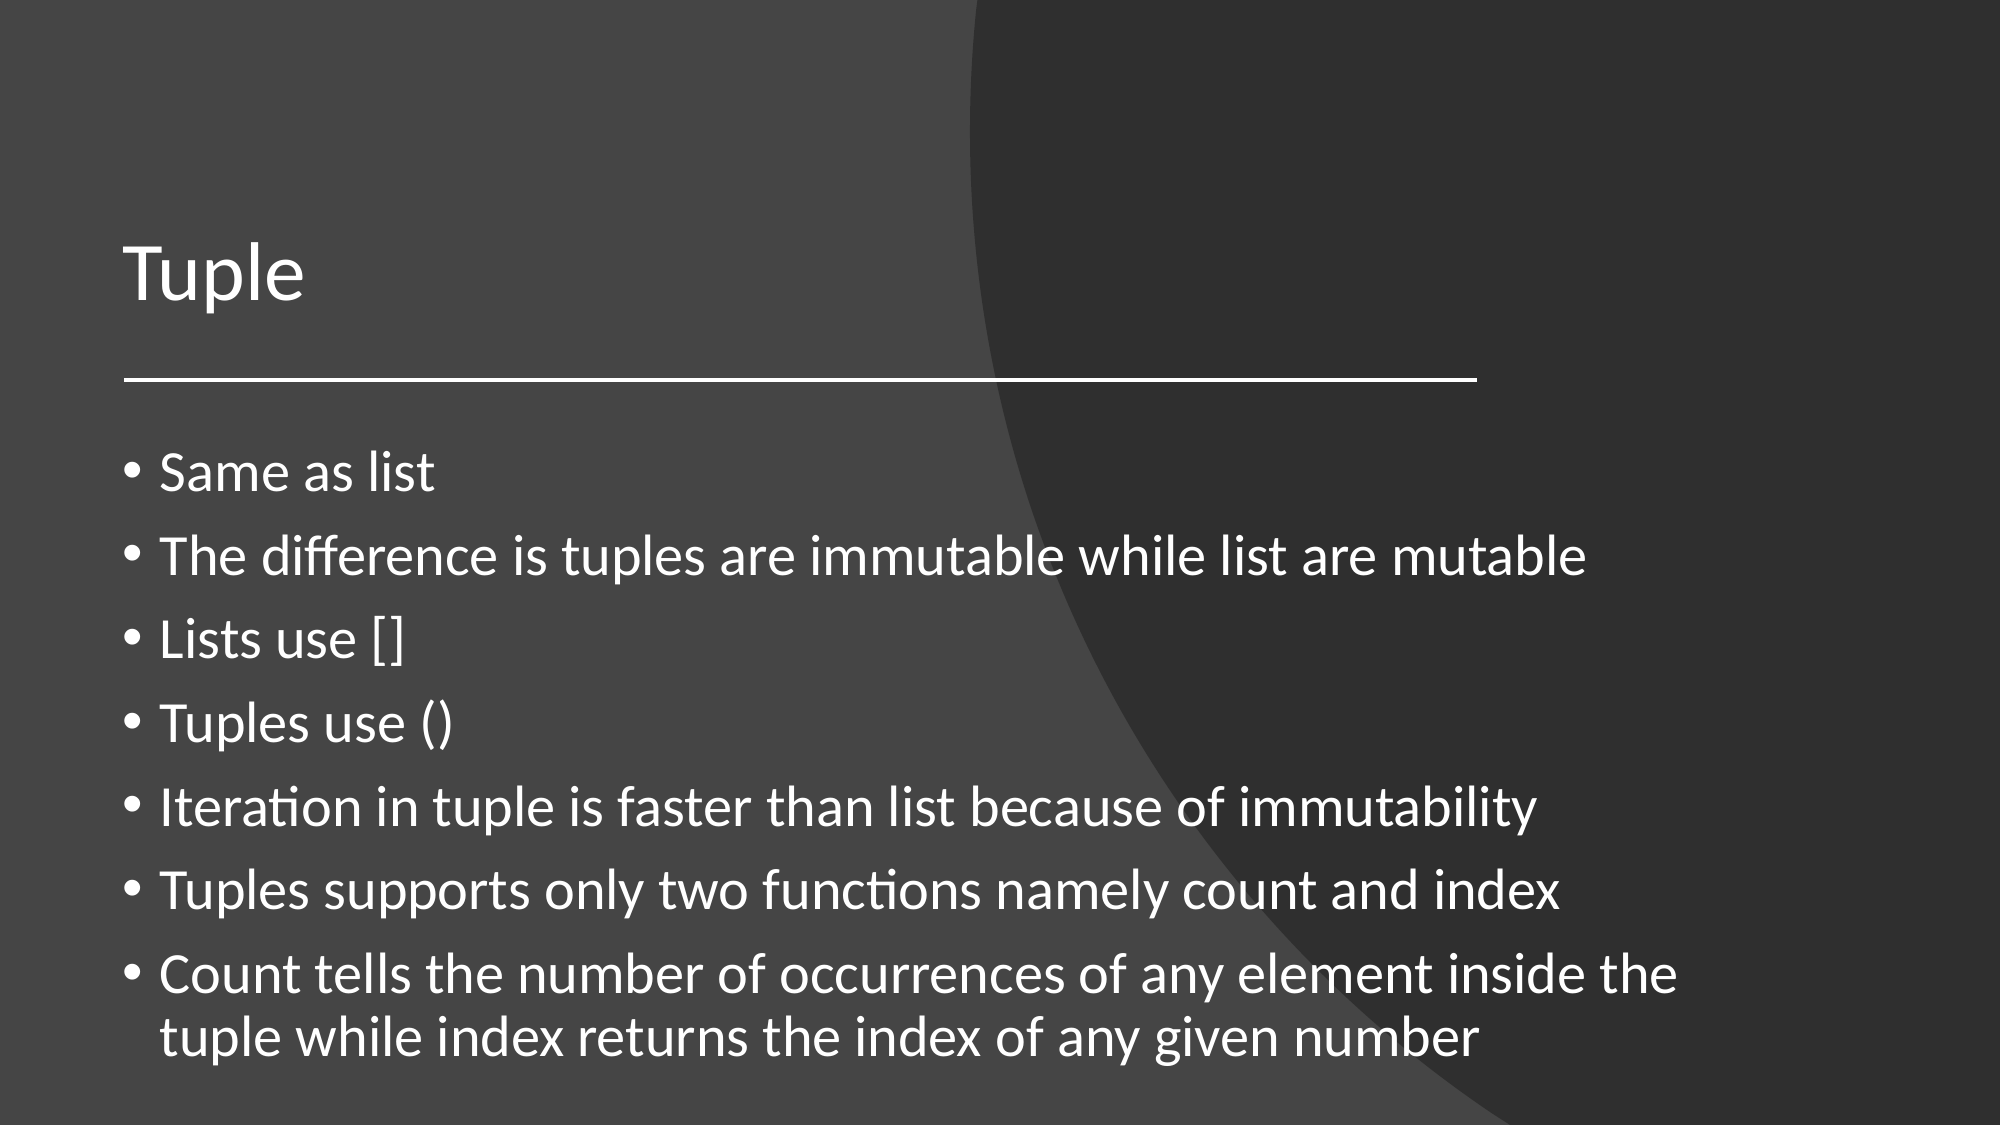

# Tuple
Same as list
The difference is tuples are immutable while list are mutable
Lists use []
Tuples use ()
Iteration in tuple is faster than list because of immutability
Tuples supports only two functions namely count and index
Count tells the number of occurrences of any element inside the tuple while index returns the index of any given number